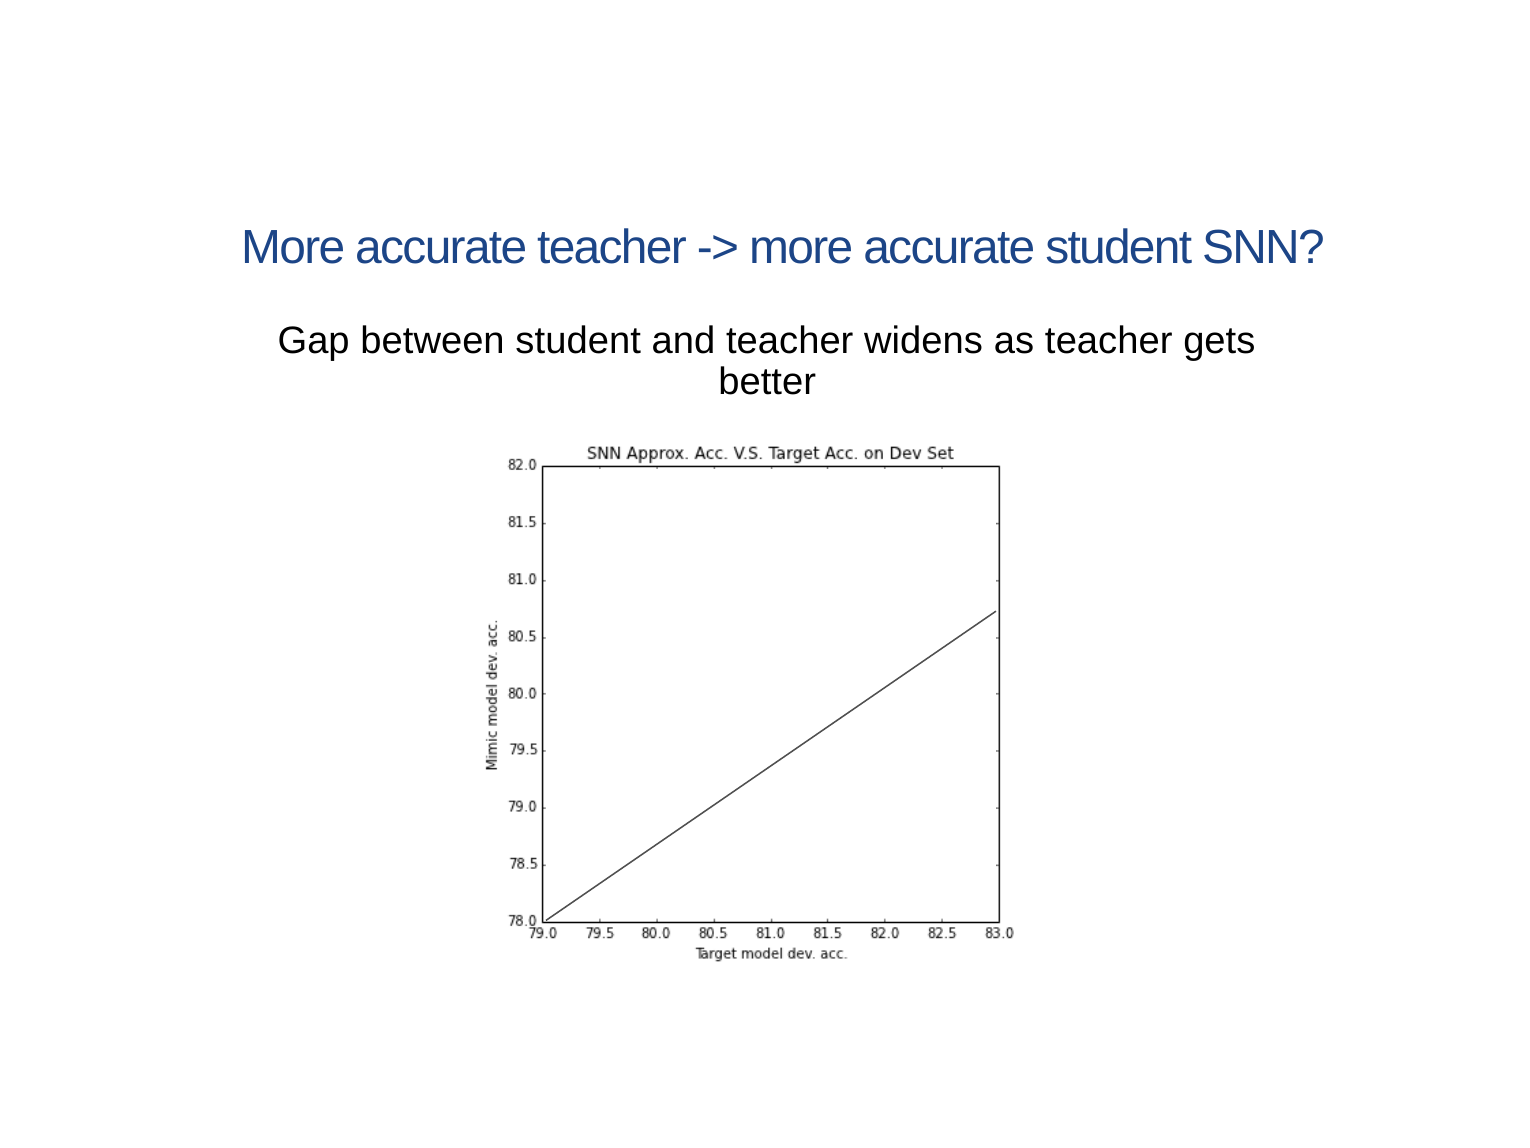

# More accurate teacher -> more accurate student SNN?
Gap between student and teacher widens as teacher gets better